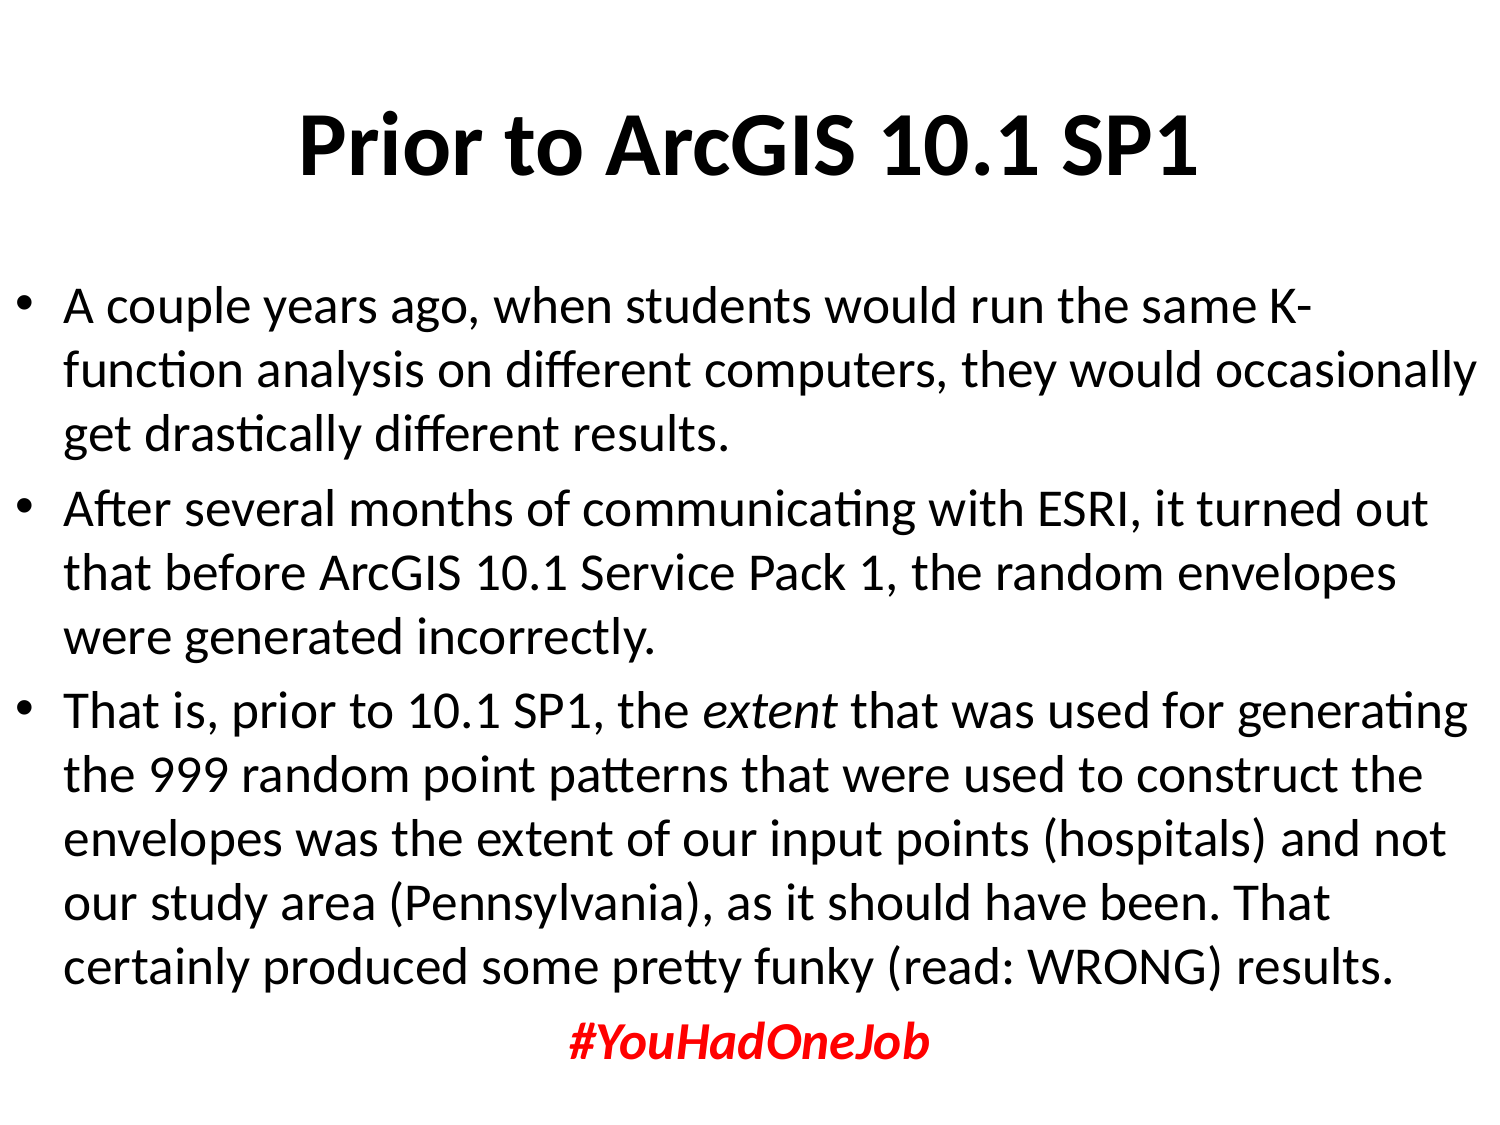

# Prior to ArcGIS 10.1 SP1
A couple years ago, when students would run the same K-function analysis on different computers, they would occasionally get drastically different results.
After several months of communicating with ESRI, it turned out that before ArcGIS 10.1 Service Pack 1, the random envelopes were generated incorrectly.
That is, prior to 10.1 SP1, the extent that was used for generating the 999 random point patterns that were used to construct the envelopes was the extent of our input points (hospitals) and not our study area (Pennsylvania), as it should have been. That certainly produced some pretty funky (read: WRONG) results.
#YouHadOneJob